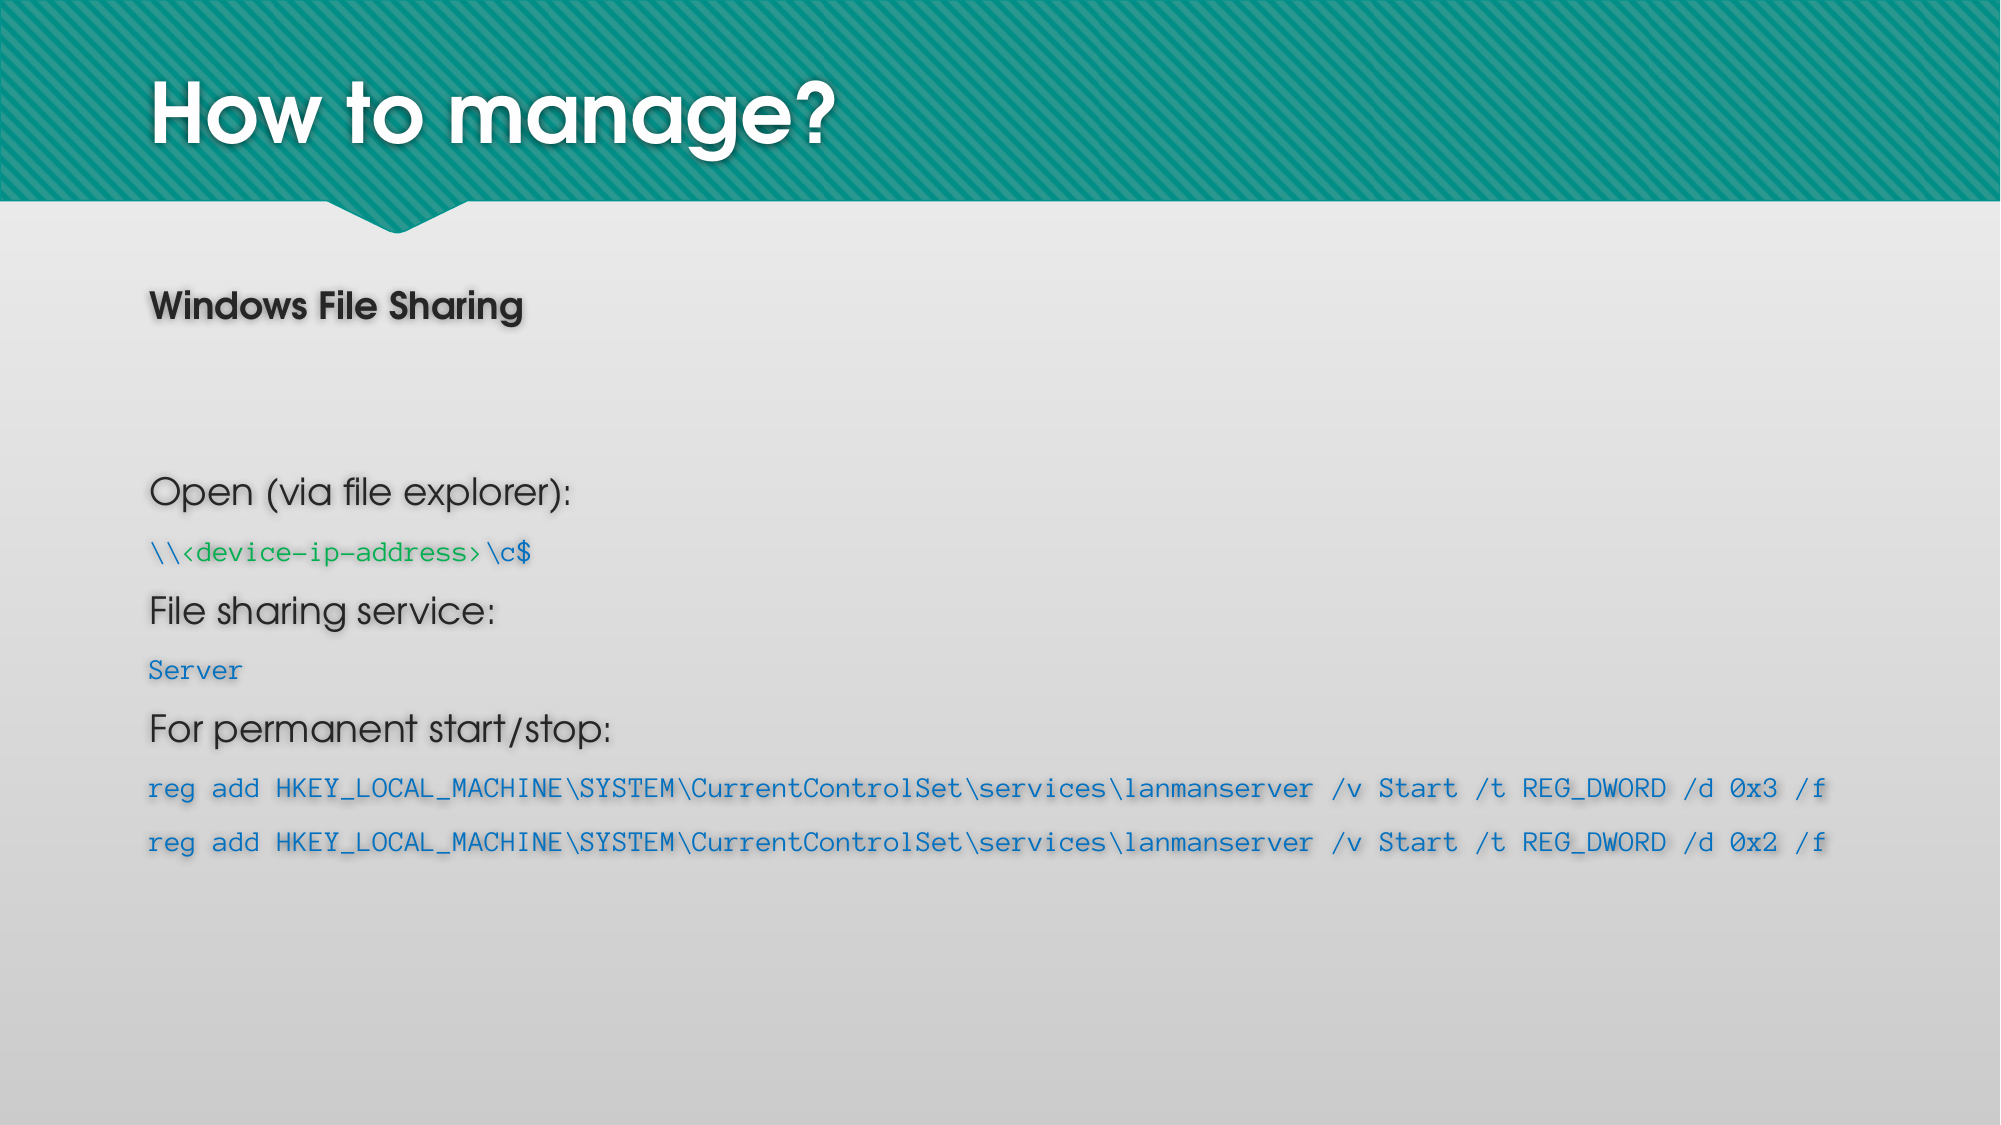

# How to manage?
Windows File Sharing
Open (via file explorer):
\\<device-ip-address>\c$
File sharing service:
Server
For permanent start/stop:
reg add HKEY_LOCAL_MACHINE\SYSTEM\CurrentControlSet\services\lanmanserver /v Start /t REG_DWORD /d 0x3 /f
reg add HKEY_LOCAL_MACHINE\SYSTEM\CurrentControlSet\services\lanmanserver /v Start /t REG_DWORD /d 0x2 /f